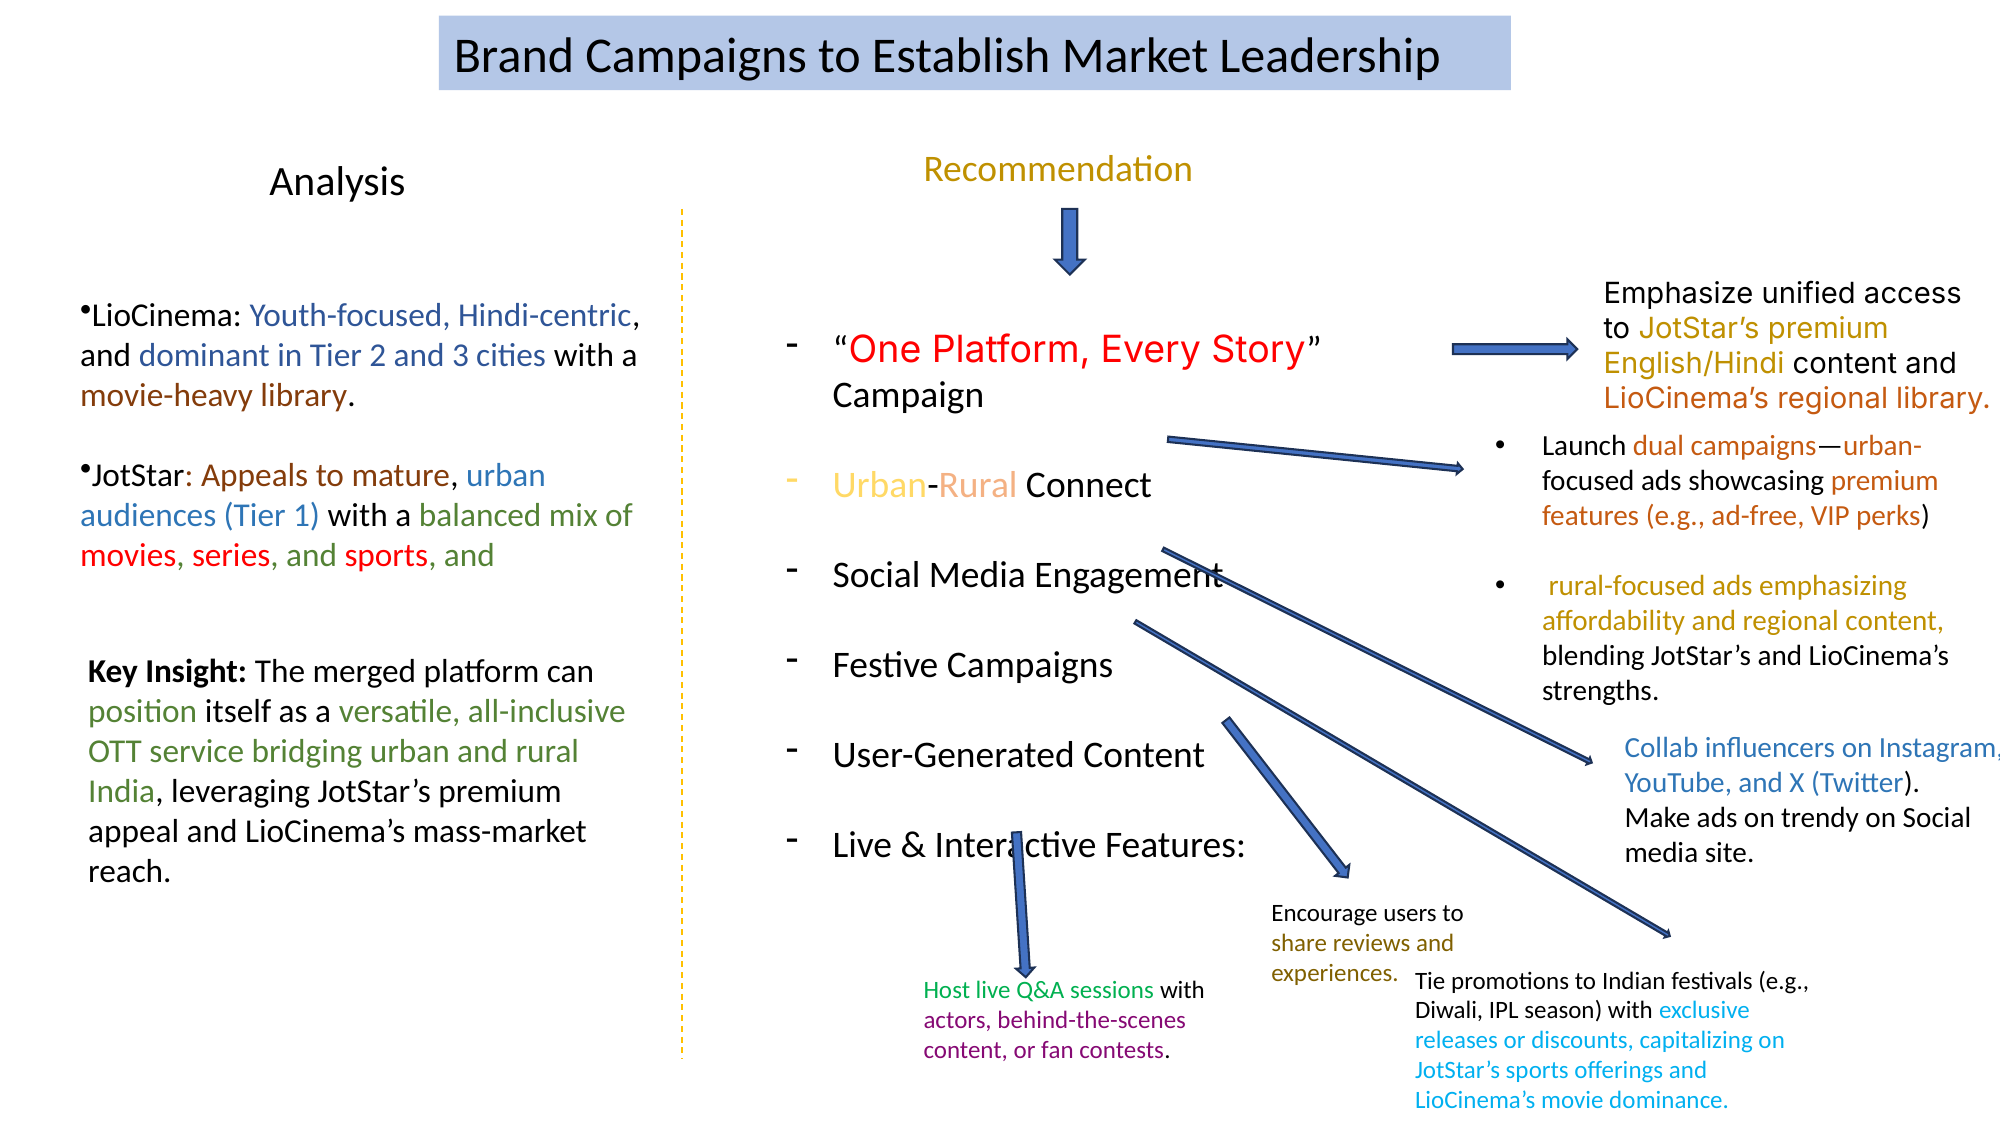

Brand Campaigns to Establish Market Leadership
Recommendation
Analysis

Emphasize unified access to JotStar’s premium English/Hindi content and LioCinema’s regional library.
LioCinema: Youth-focused, Hindi-centric, and dominant in Tier 2 and 3 cities with a movie-heavy library.

JotStar: Appeals to mature, urban audiences (Tier 1) with a balanced mix of movies, series, and sports, and
“One Platform, Every Story” Campaign

Urban-Rural Connect

Social Media Engagement

Festive Campaigns

User-Generated Content

Live & Interactive Features:

Launch dual campaigns—urban-focused ads showcasing premium features (e.g., ad-free, VIP perks)

 rural-focused ads emphasizing affordability and regional content, blending JotStar’s and LioCinema’s strengths.

Key Insight: The merged platform can position itself as a versatile, all-inclusive OTT service bridging urban and rural India, leveraging JotStar’s premium appeal and LioCinema’s mass-market reach.

Collab influencers on Instagram, YouTube, and X (Twitter).
Make ads on trendy on Social media site.

Encourage users to share reviews and experiences.

Tie promotions to Indian festivals (e.g., Diwali, IPL season) with exclusive releases or discounts, capitalizing on JotStar’s sports offerings and LioCinema’s movie dominance.

Host live Q&A sessions with actors, behind-the-scenes content, or fan contests.